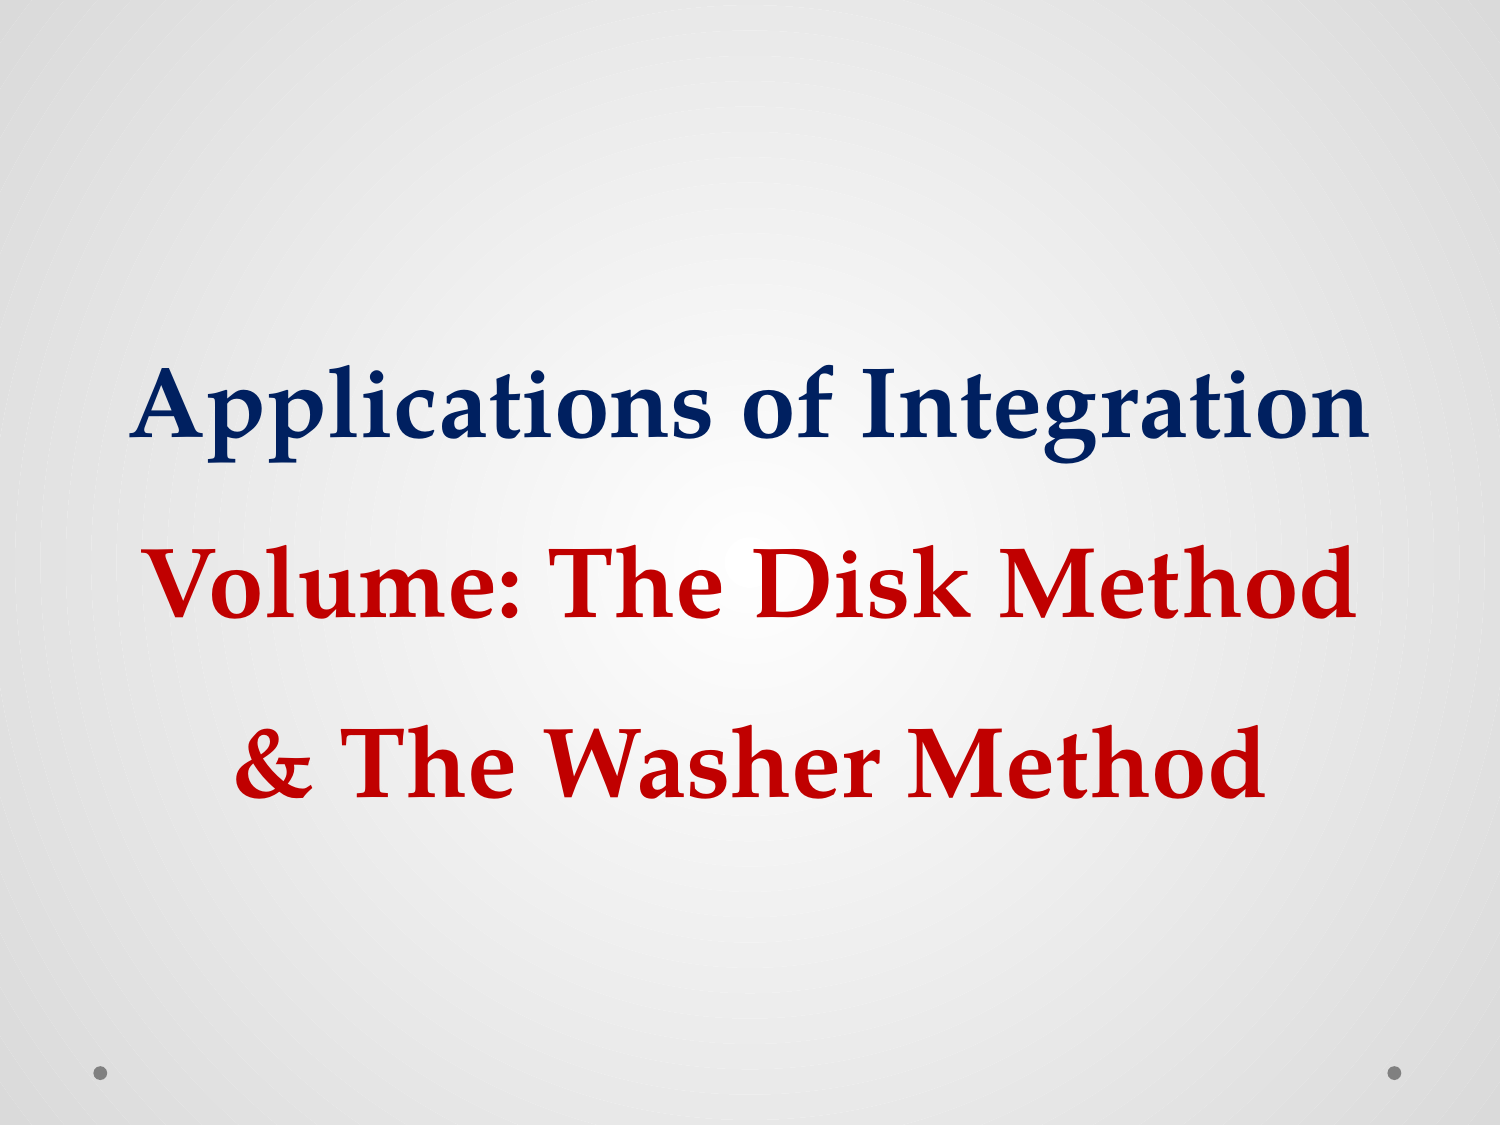

Applications of Integration
Volume: The Disk Method
& The Washer Method